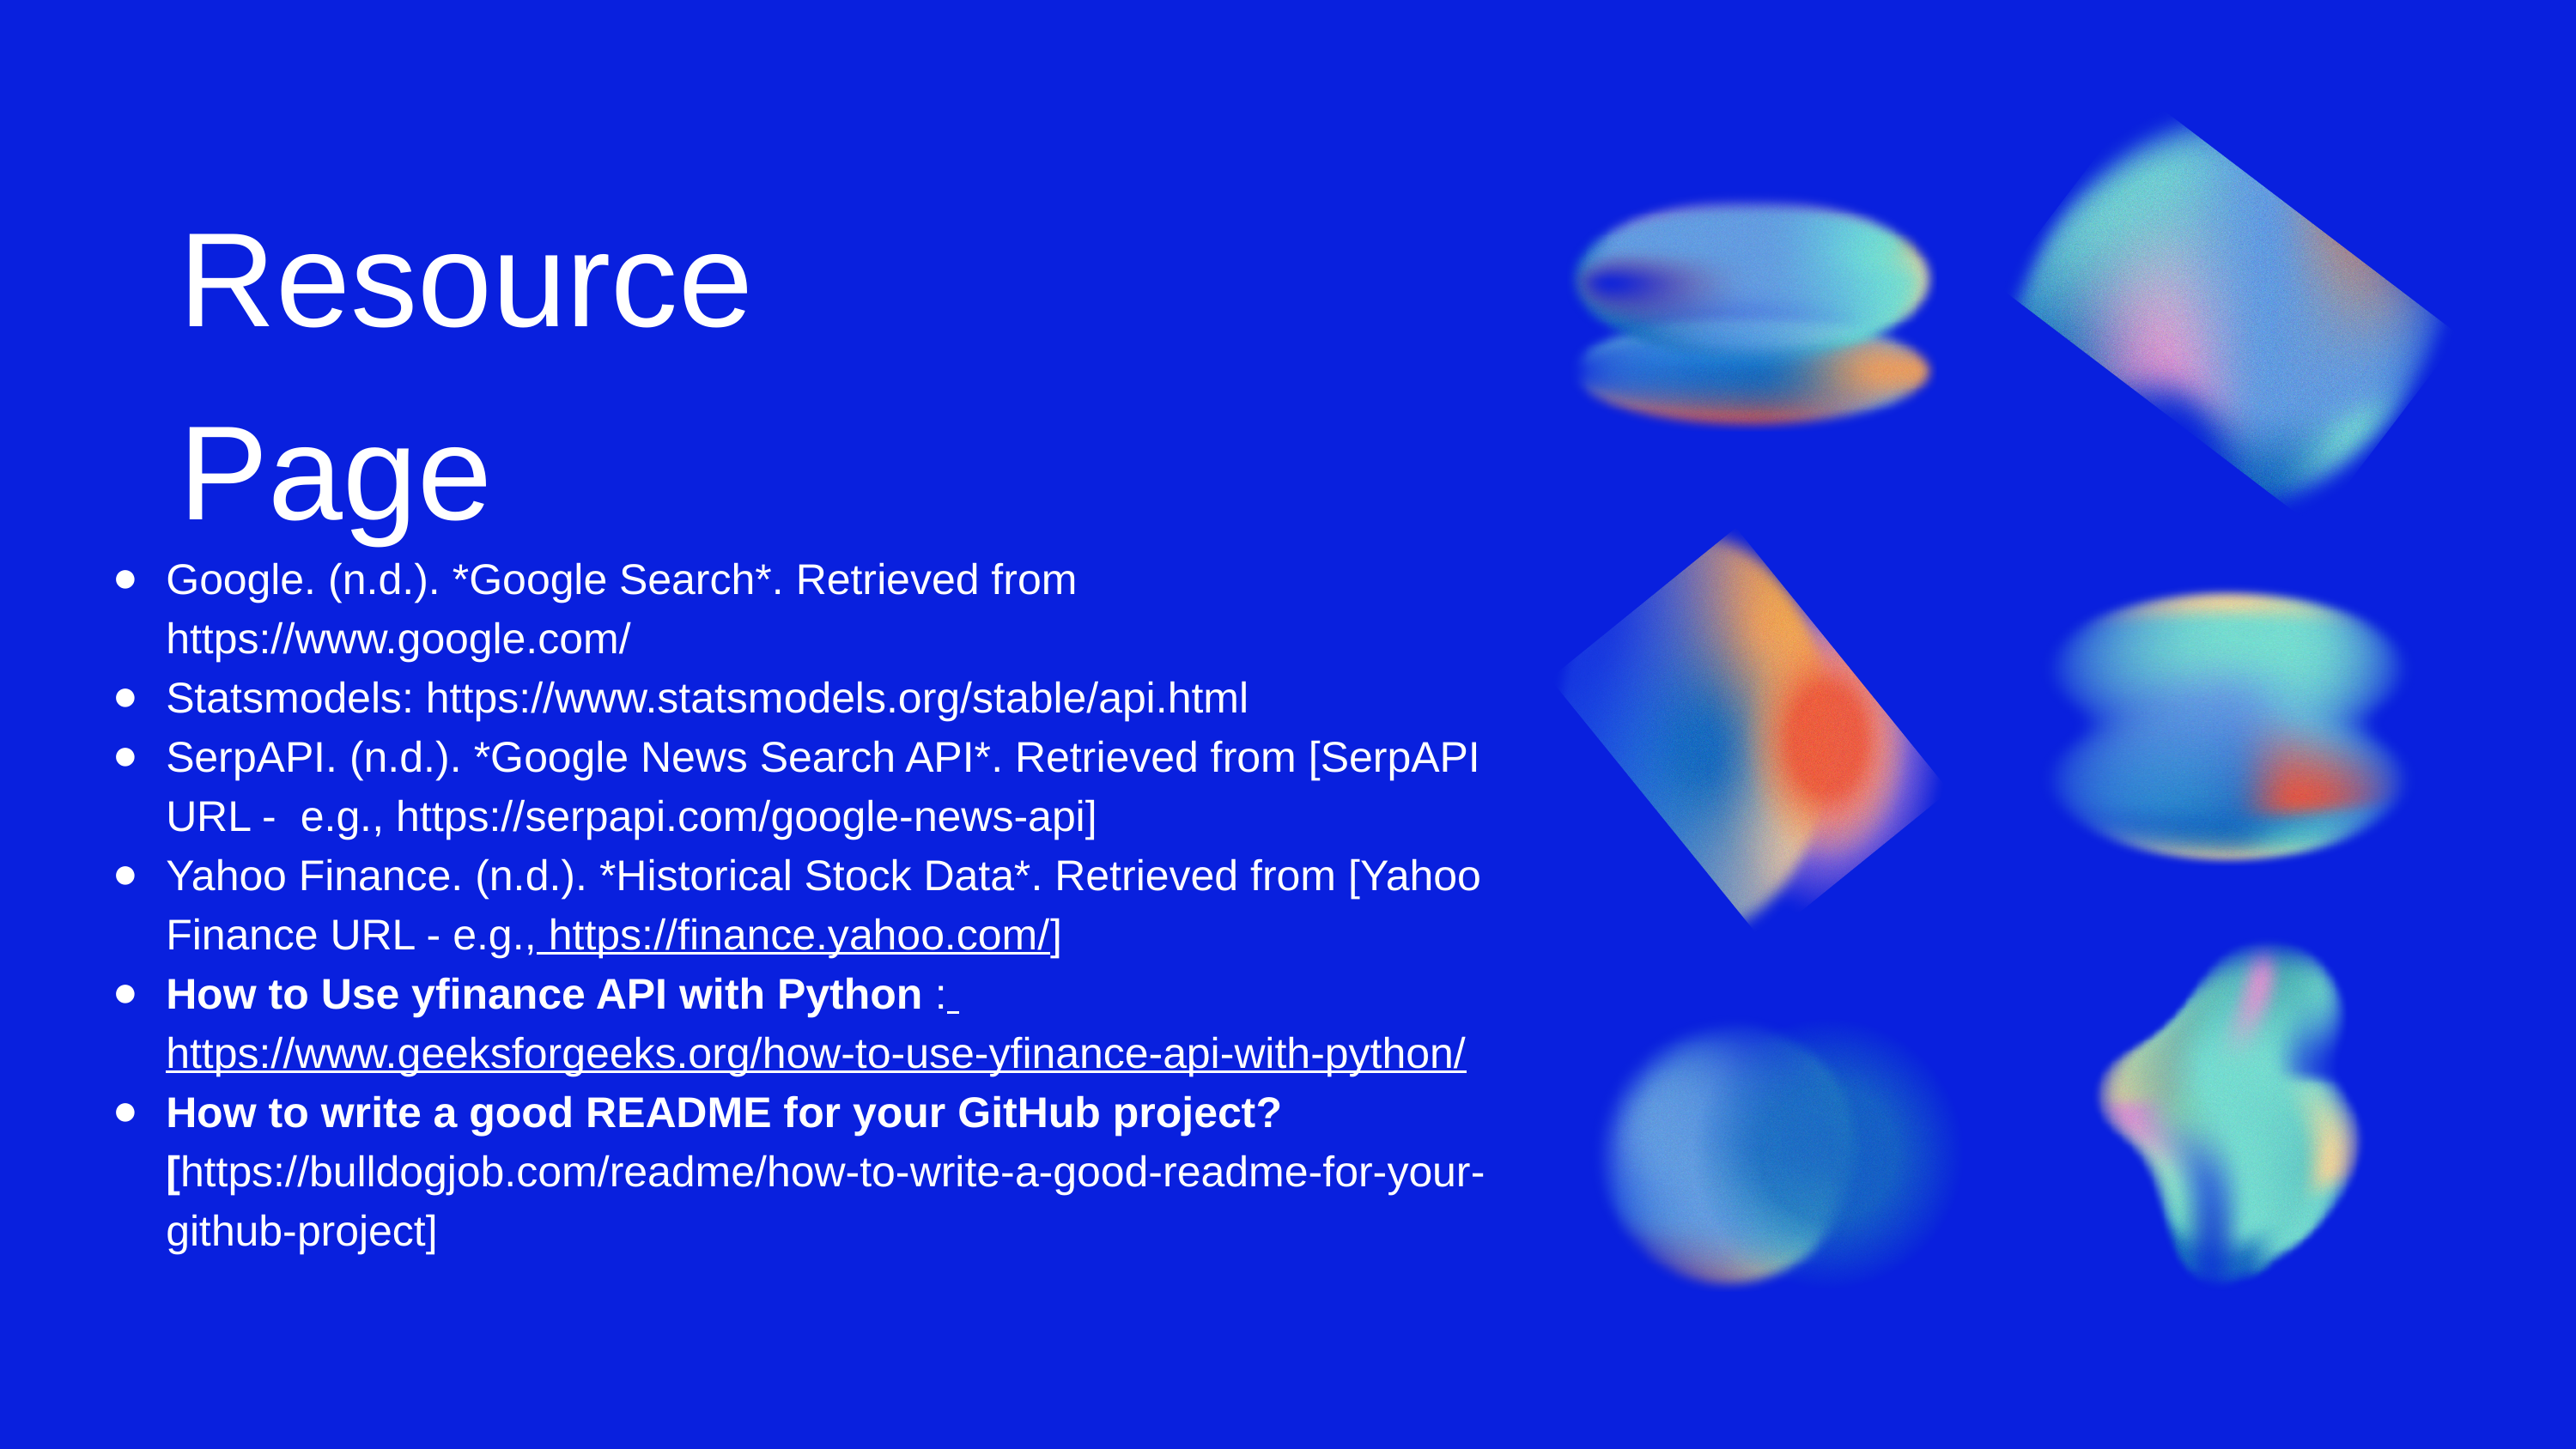

Resource
Page

Google. (n.d.). *Google Search*. Retrieved from https://www.google.com/
Statsmodels: https://www.statsmodels.org/stable/api.html
SerpAPI. (n.d.). *Google News Search API*. Retrieved from [SerpAPI URL -  e.g., https://serpapi.com/google-news-api]
Yahoo Finance. (n.d.). *Historical Stock Data*. Retrieved from [Yahoo Finance URL - e.g., https://finance.yahoo.com/]
How to Use yfinance API with Python : https://www.geeksforgeeks.org/how-to-use-yfinance-api-with-python/
How to write a good README for your GitHub project? [https://bulldogjob.com/readme/how-to-write-a-good-readme-for-your-github-project]